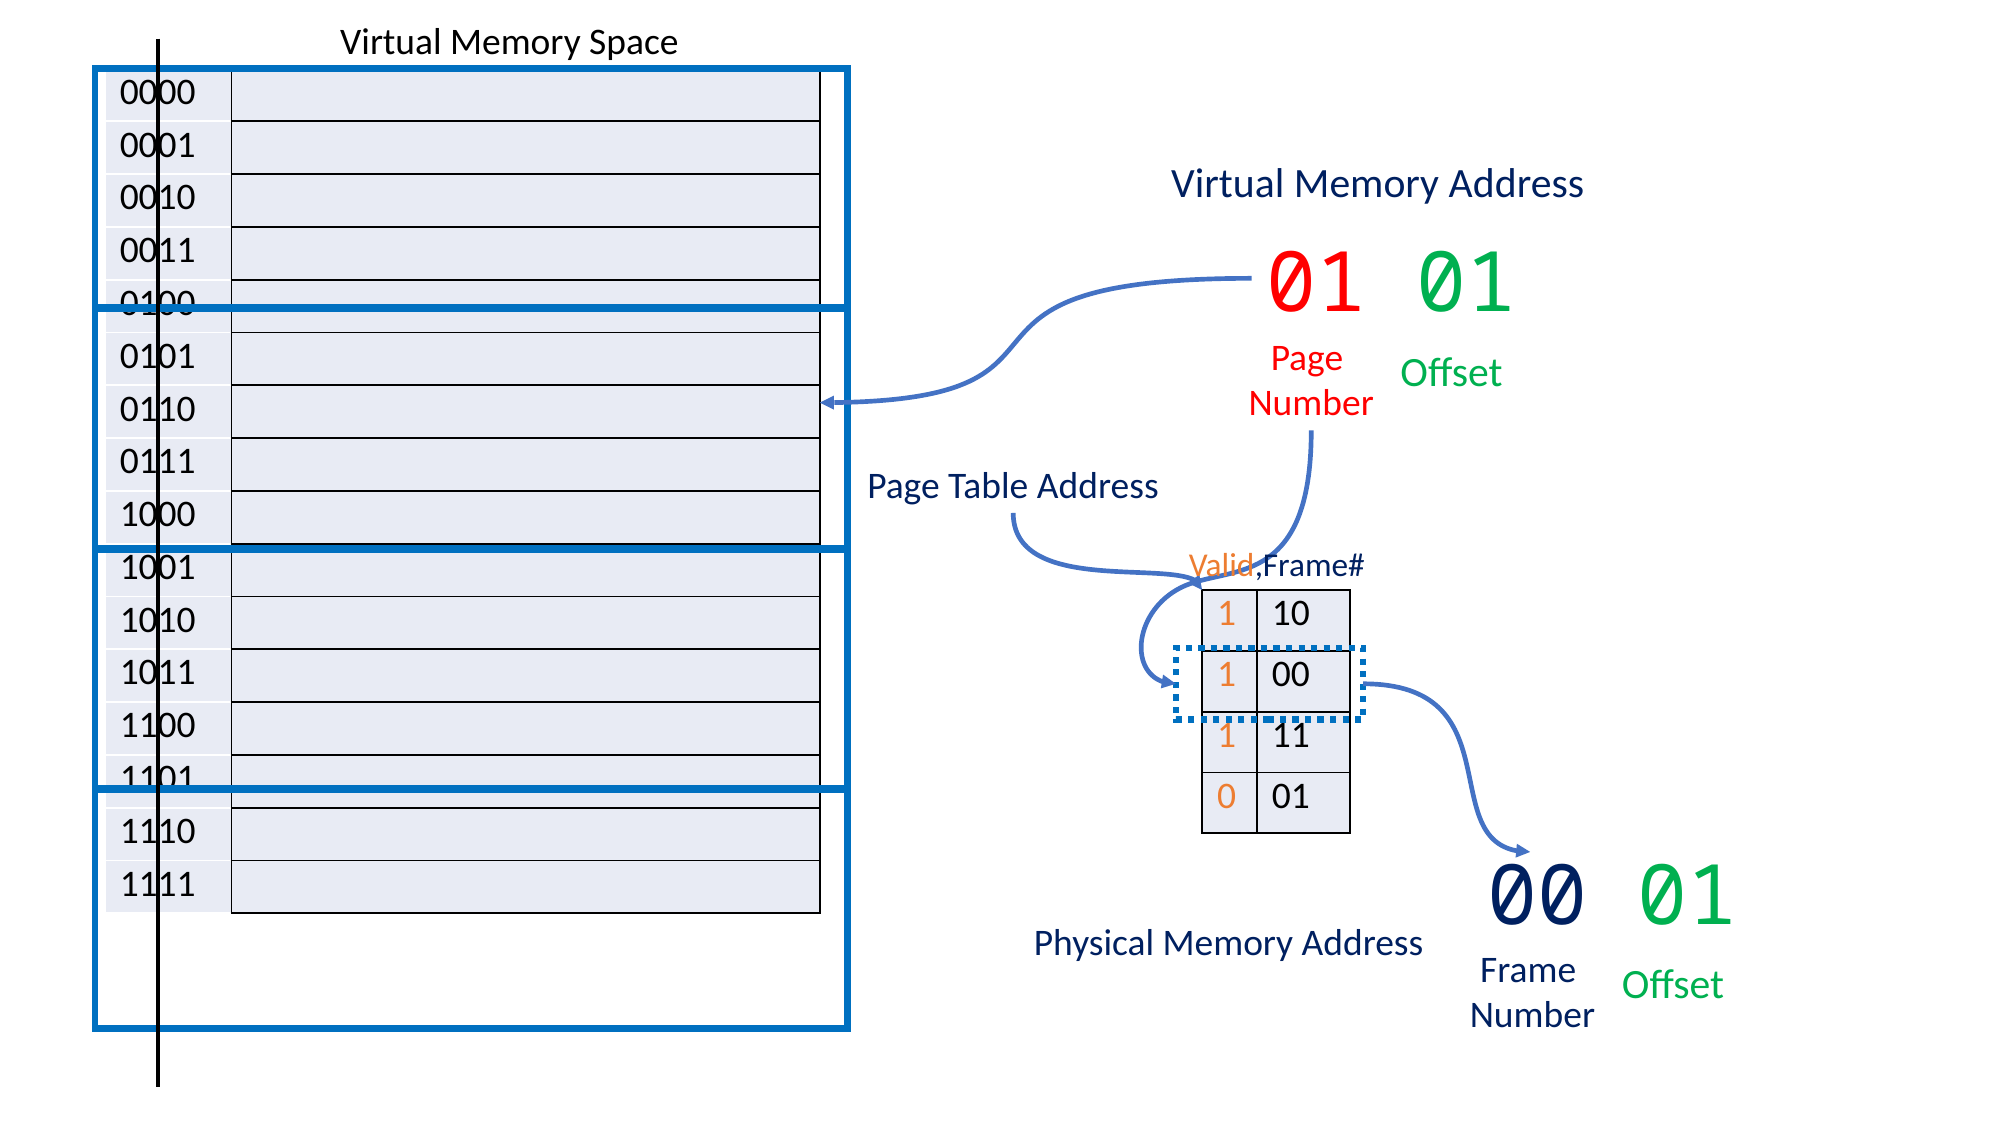

Virtual Memory Space

| 0000 |  |
| --- | --- |
| 0001 |  |
| 0010 |  |
| 0011 |  |
| 0100 |  |
| 0101 |  |
| 0110 |  |
| 0111 |  |
| 1000 |  |
| 1001 |  |
| 1010 |  |
| 1011 |  |
| 1100 |  |
| 1101 |  |
| 1110 |  |
| 1111 |  |
Virtual Memory Address
01 01

Page
Number
Offset
Page Table Address
Valid,Frame#

| 1 | 10 |
| --- | --- |
| 1 | 00 |
| 1 | 11 |
| 0 | 01 |

00 01
Physical Memory Address
Frame
Number
Offset